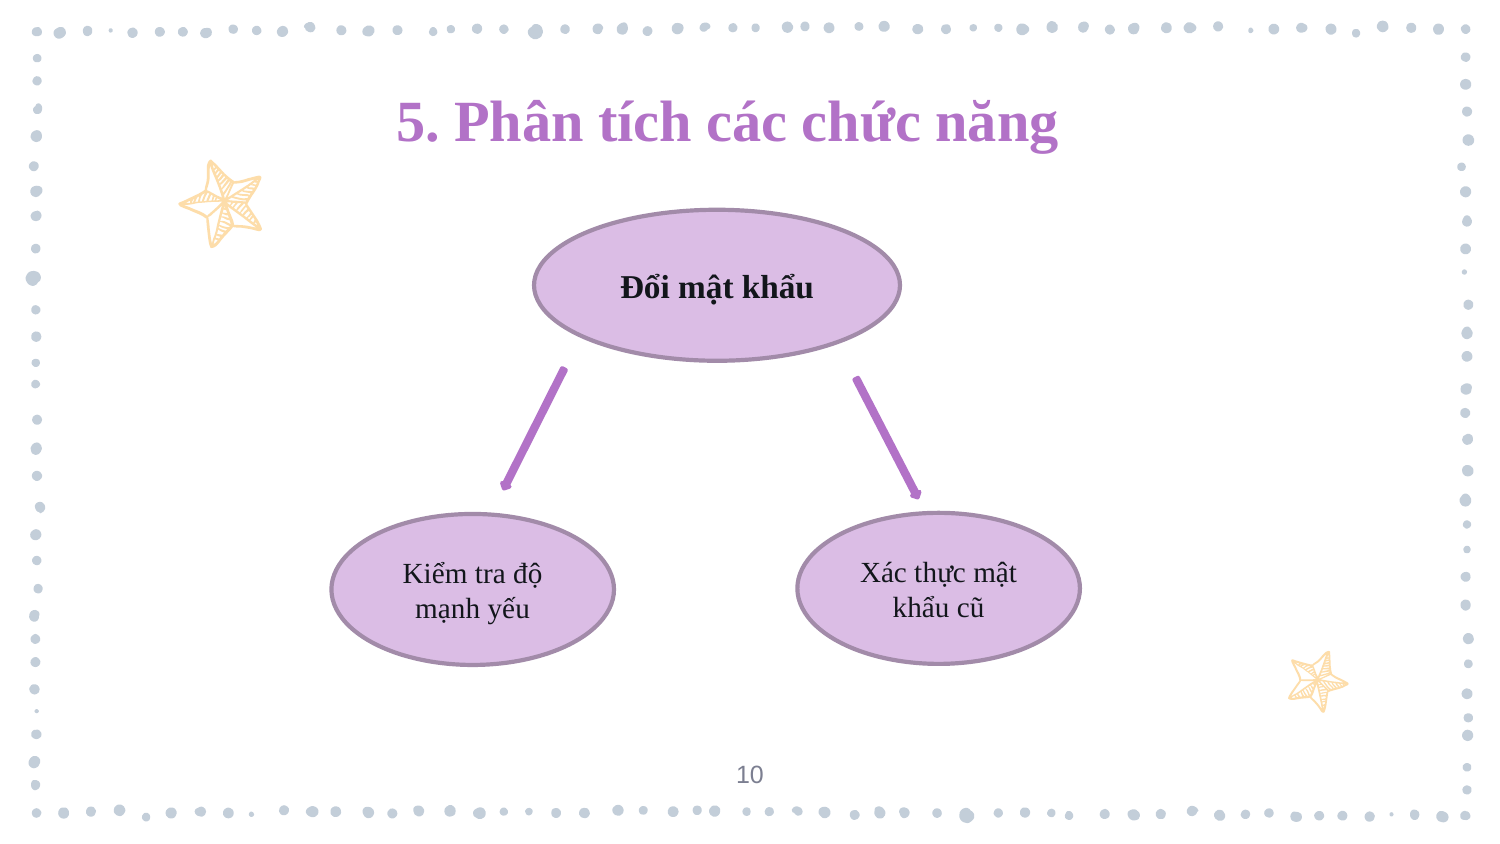

5. Phân tích các chức năng

Đổi mật khẩu

Xác thực mật khẩu cũ
Kiểm tra độ mạnh yếu

10